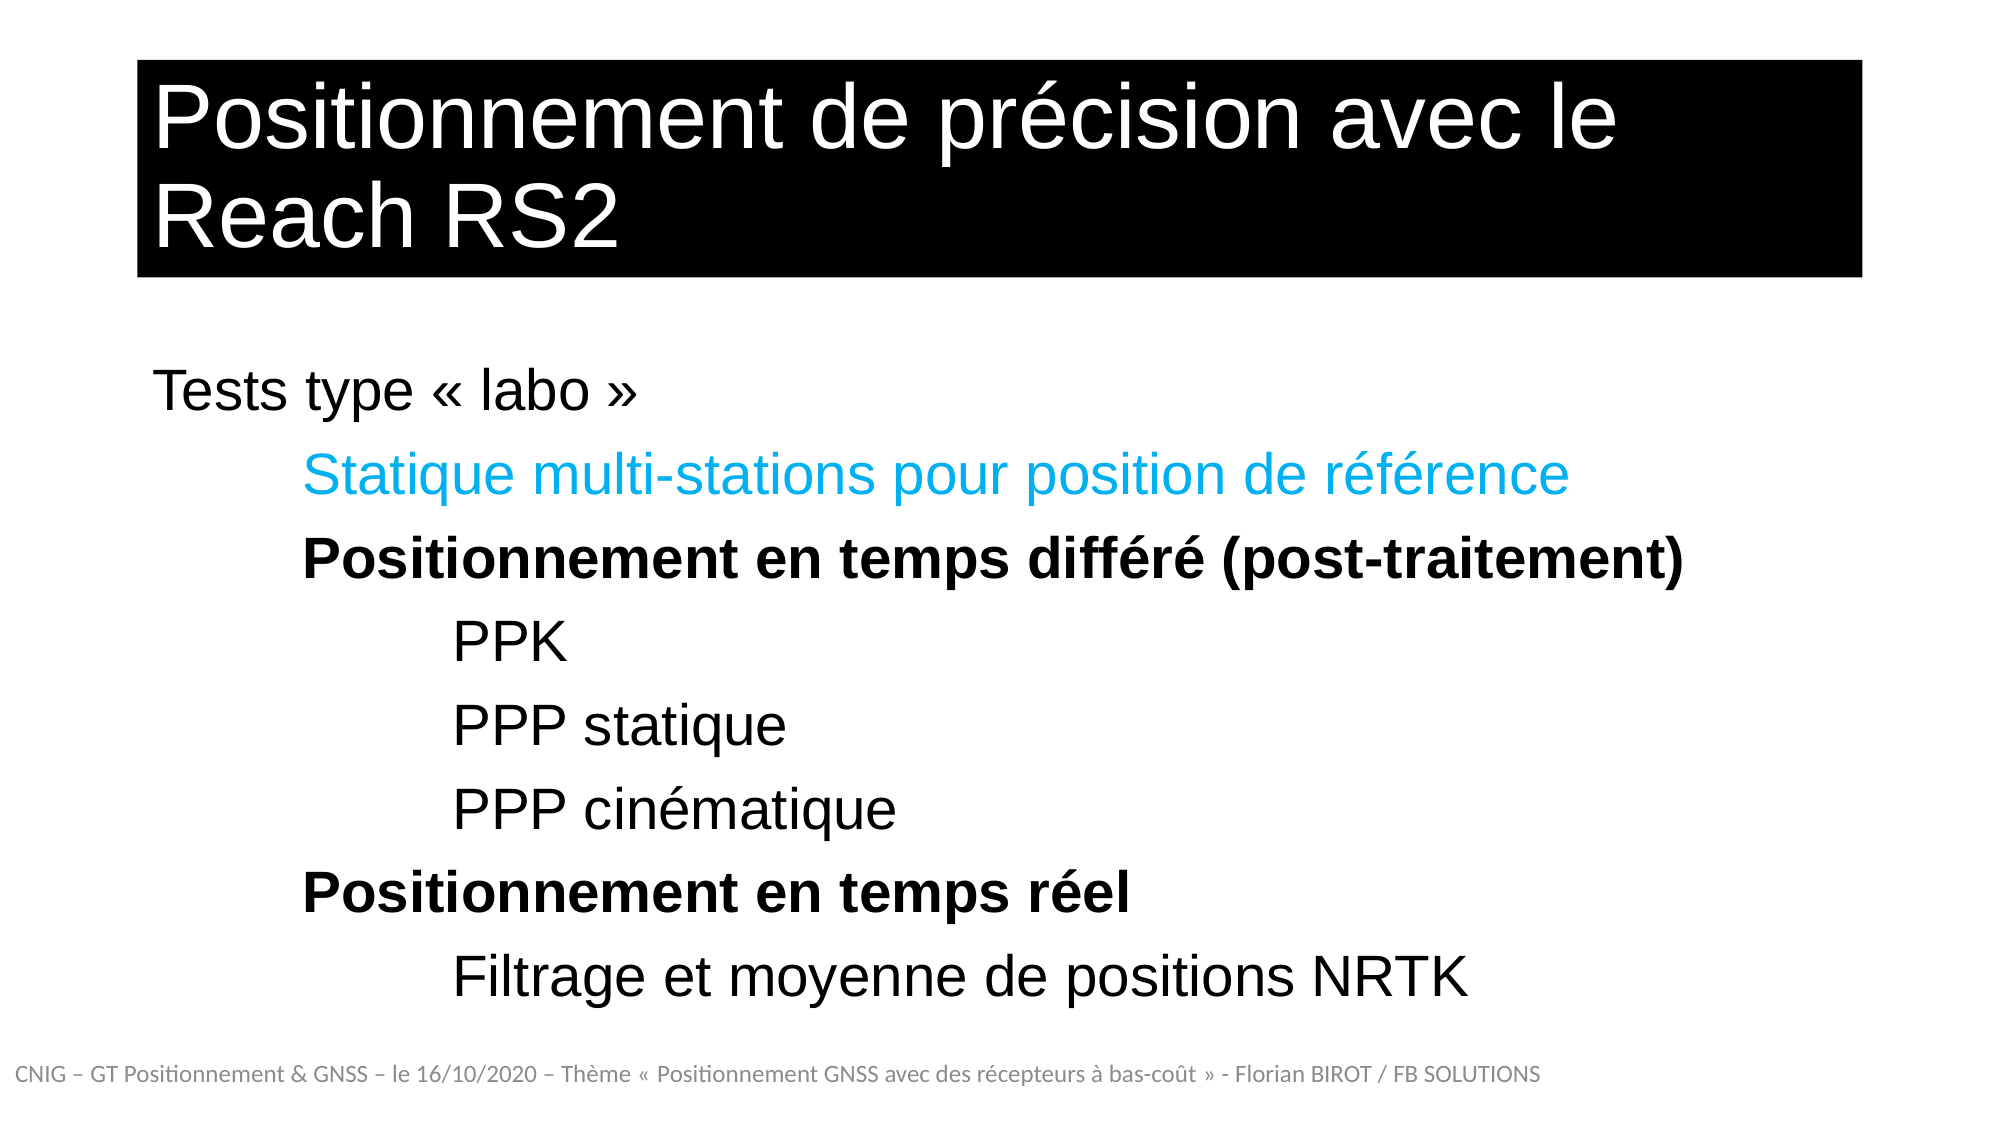

# Positionnement de précision avec le Reach RS2
Tests type « labo »
	Statique multi-stations pour position de référence
	Positionnement en temps différé (post-traitement)
		PPK
		PPP statique
		PPP cinématique
	Positionnement en temps réel
		Filtrage et moyenne de positions NRTK
©FB SOLUTIONS
CNIG – GT Positionnement & GNSS – le 16/10/2020 – Thème « Positionnement GNSS avec des récepteurs à bas-coût » - Florian BIROT / FB SOLUTIONS